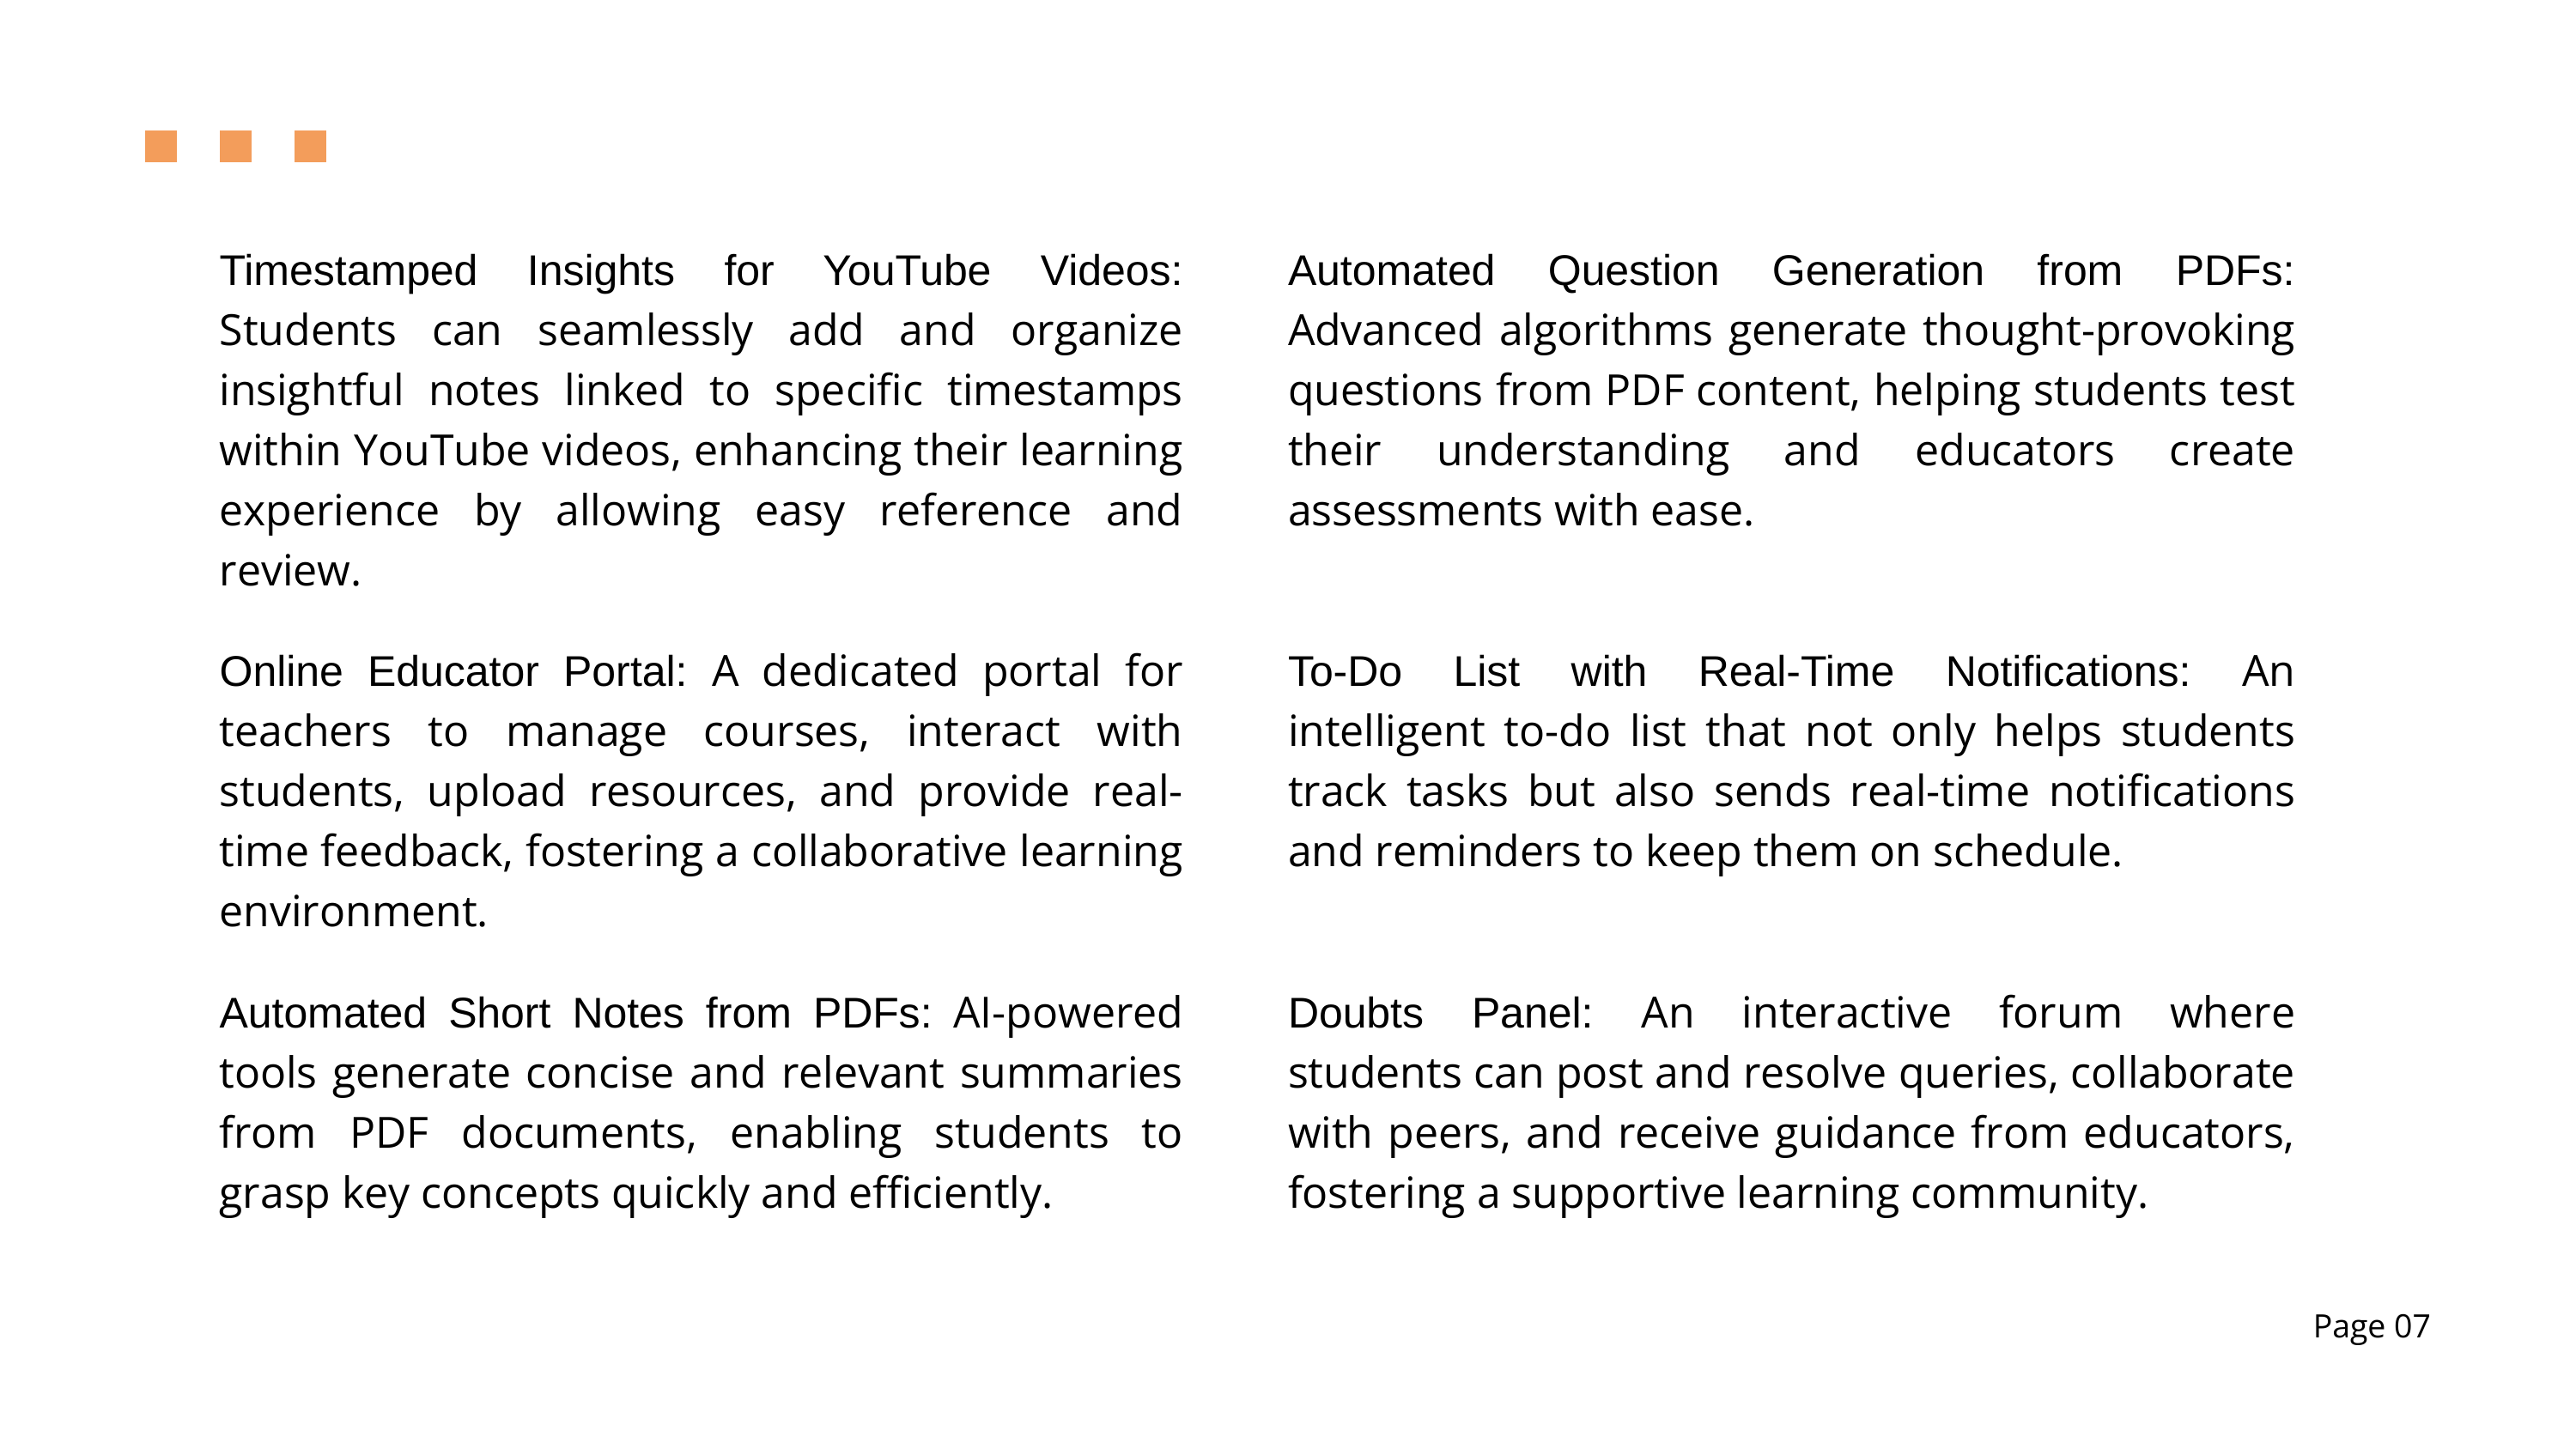

Timestamped Insights for YouTube Videos: Students can seamlessly add and organize insightful notes linked to specific timestamps within YouTube videos, enhancing their learning experience by allowing easy reference and review.
Automated Question Generation from PDFs: Advanced algorithms generate thought-provoking questions from PDF content, helping students test their understanding and educators create assessments with ease.

Online Educator Portal: A dedicated portal for teachers to manage courses, interact with students, upload resources, and provide real-time feedback, fostering a collaborative learning environment.
To-Do List with Real-Time Notifications: An intelligent to-do list that not only helps students track tasks but also sends real-time notifications and reminders to keep them on schedule.
Automated Short Notes from PDFs: AI-powered tools generate concise and relevant summaries from PDF documents, enabling students to grasp key concepts quickly and efficiently.
Doubts Panel: An interactive forum where students can post and resolve queries, collaborate with peers, and receive guidance from educators, fostering a supportive learning community.
Page 07